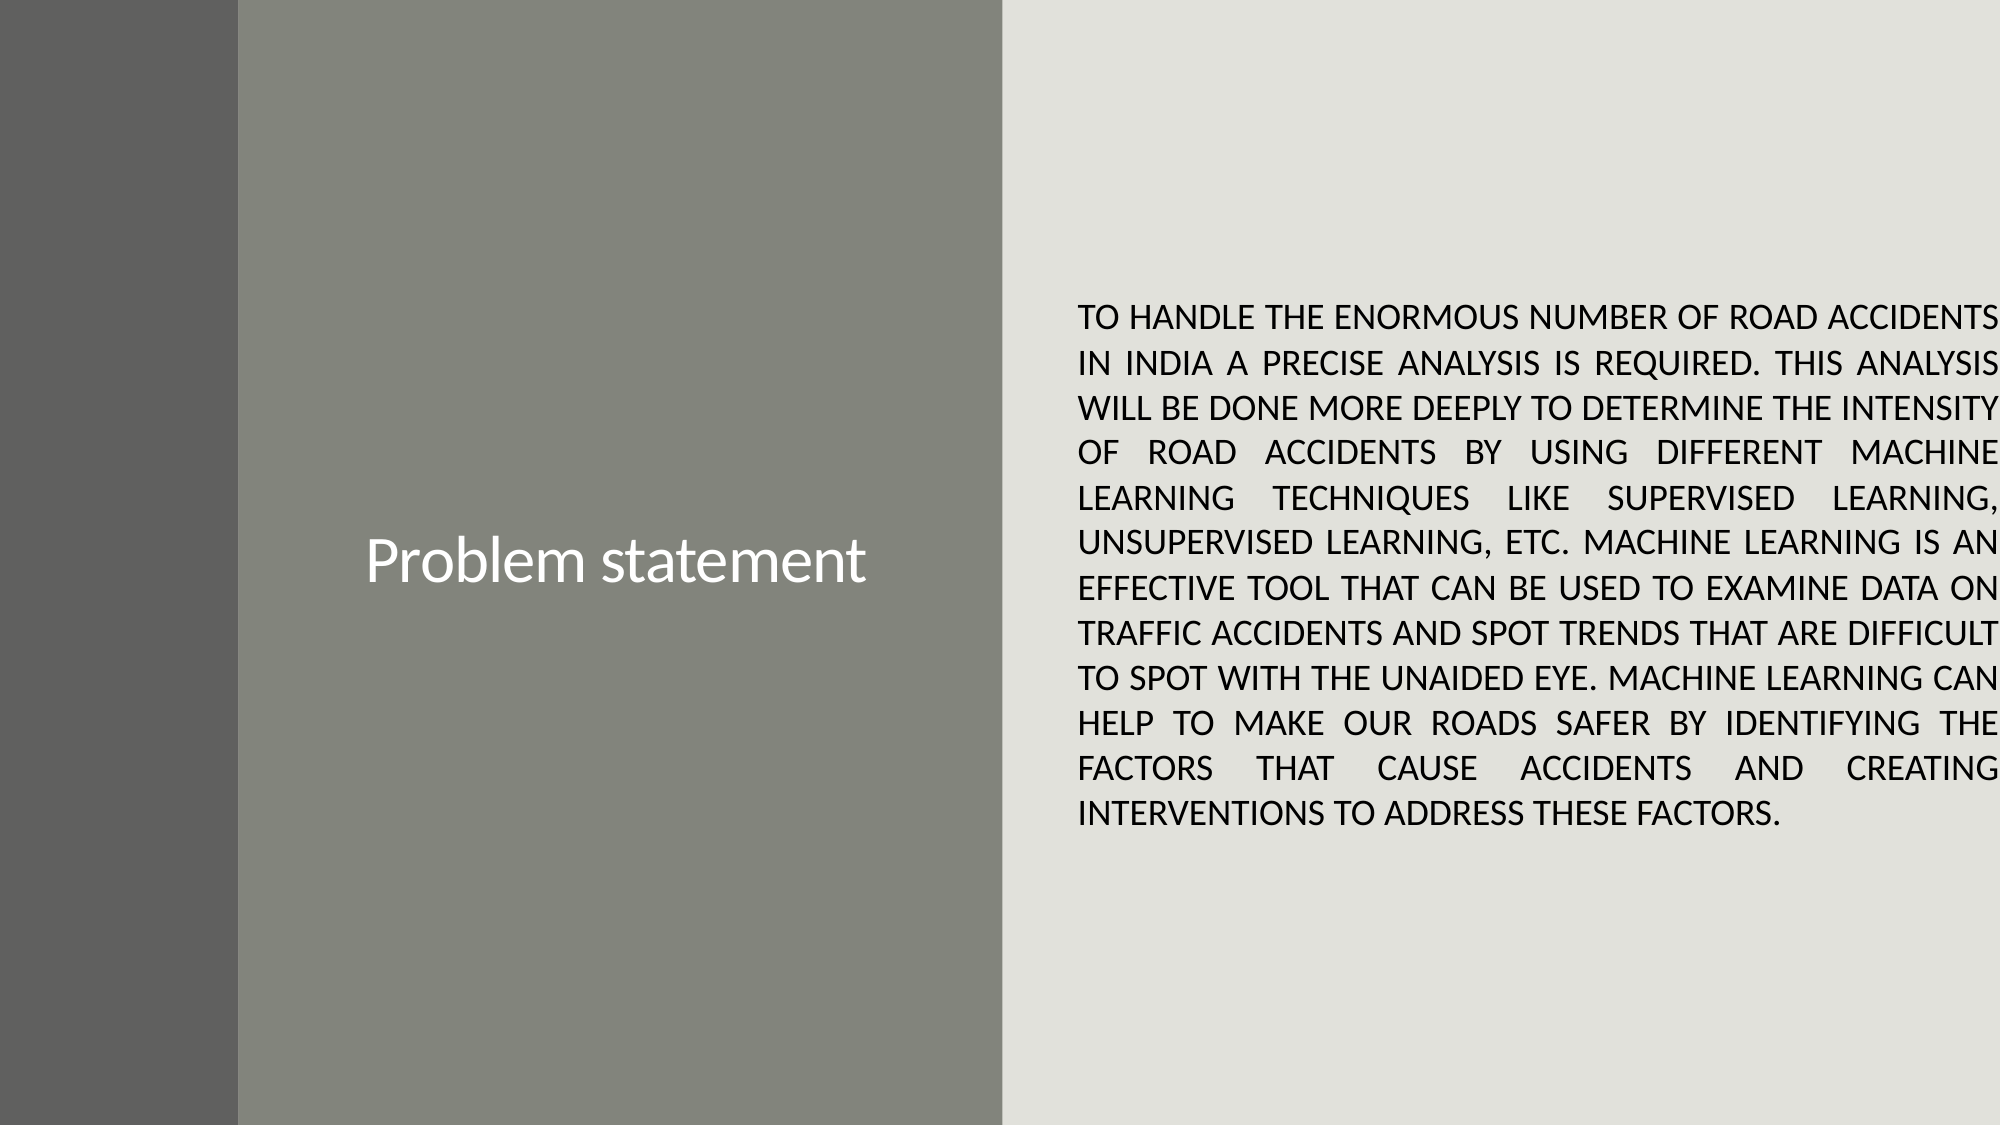

TO HANDLE THE ENORMOUS NUMBER OF ROAD ACCIDENTS IN INDIA A PRECISE ANALYSIS IS REQUIRED. THIS ANALYSIS WILL BE DONE MORE DEEPLY TO DETERMINE THE INTENSITY OF ROAD ACCIDENTS BY USING DIFFERENT MACHINE LEARNING TECHNIQUES LIKE SUPERVISED LEARNING, UNSUPERVISED LEARNING, ETC. MACHINE LEARNING IS AN EFFECTIVE TOOL THAT CAN BE USED TO EXAMINE DATA ON TRAFFIC ACCIDENTS AND SPOT TRENDS THAT ARE DIFFICULT TO SPOT WITH THE UNAIDED EYE. MACHINE LEARNING CAN HELP TO MAKE OUR ROADS SAFER BY IDENTIFYING THE FACTORS THAT CAUSE ACCIDENTS AND CREATING INTERVENTIONS TO ADDRESS THESE FACTORS.
Problem statement